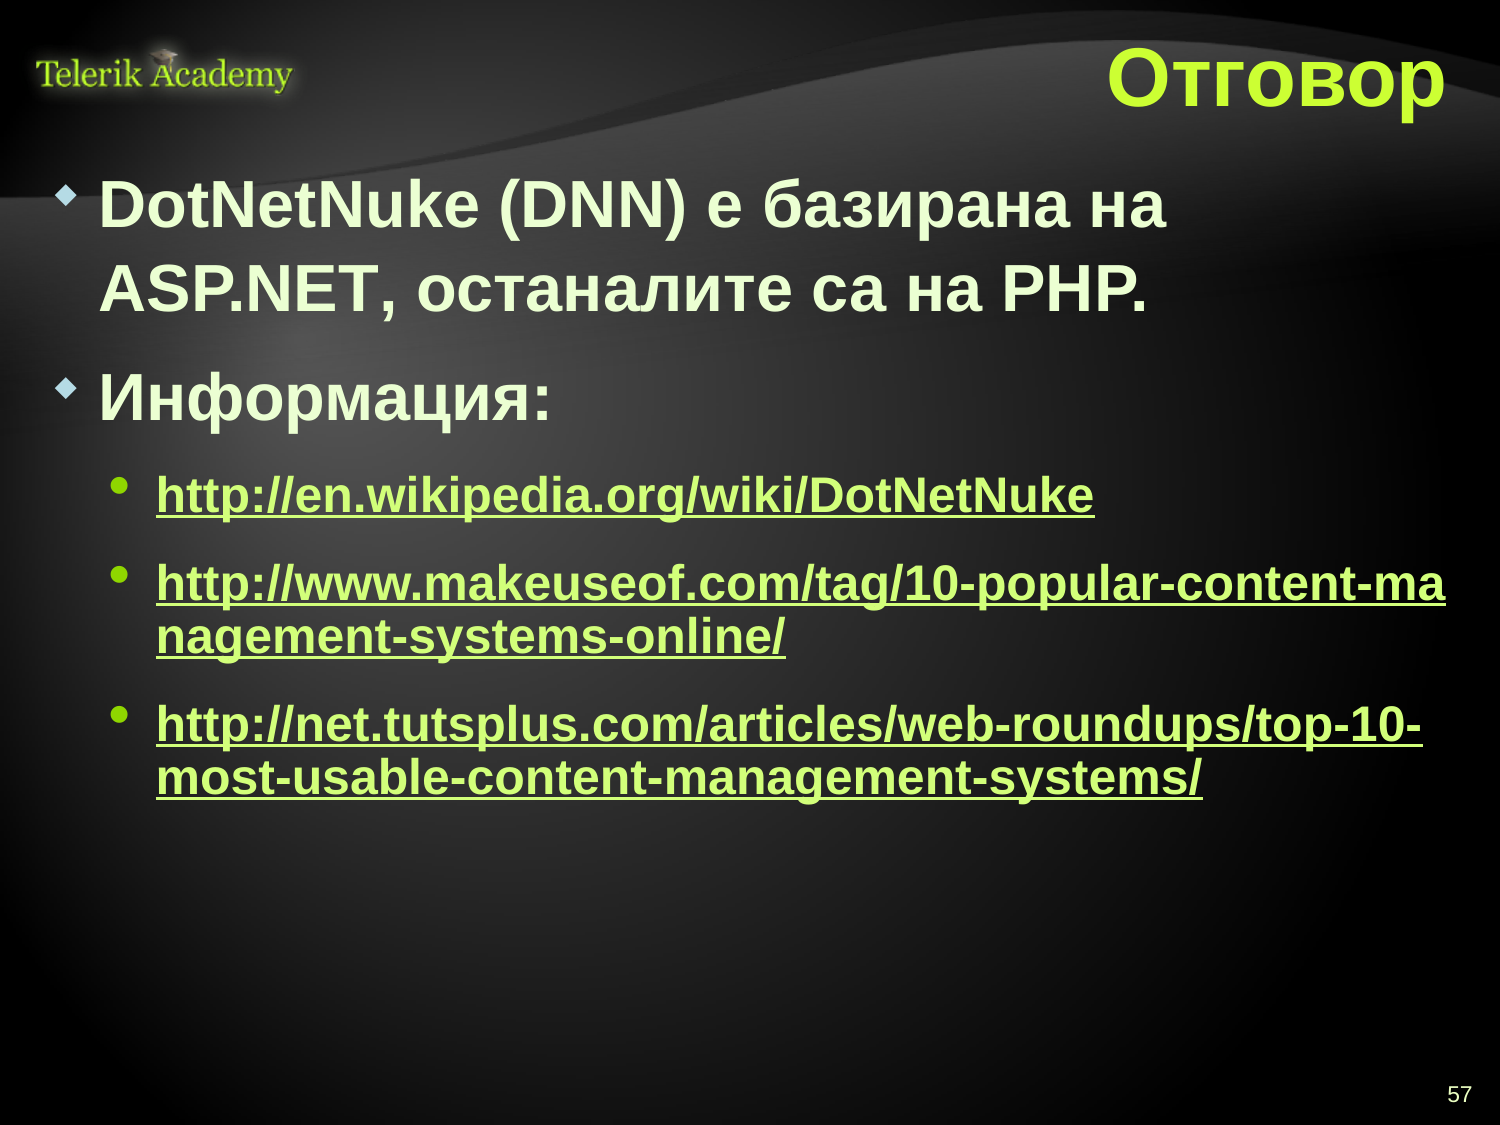

# Отговор
DotNetNuke (DNN) е базирана на ASP.NET, останалите са на PHP.
Информация:
http://en.wikipedia.org/wiki/DotNetNuke
http://www.makeuseof.com/tag/10-popular-content-management-systems-online/
http://net.tutsplus.com/articles/web-roundups/top-10-most-usable-content-management-systems/
57